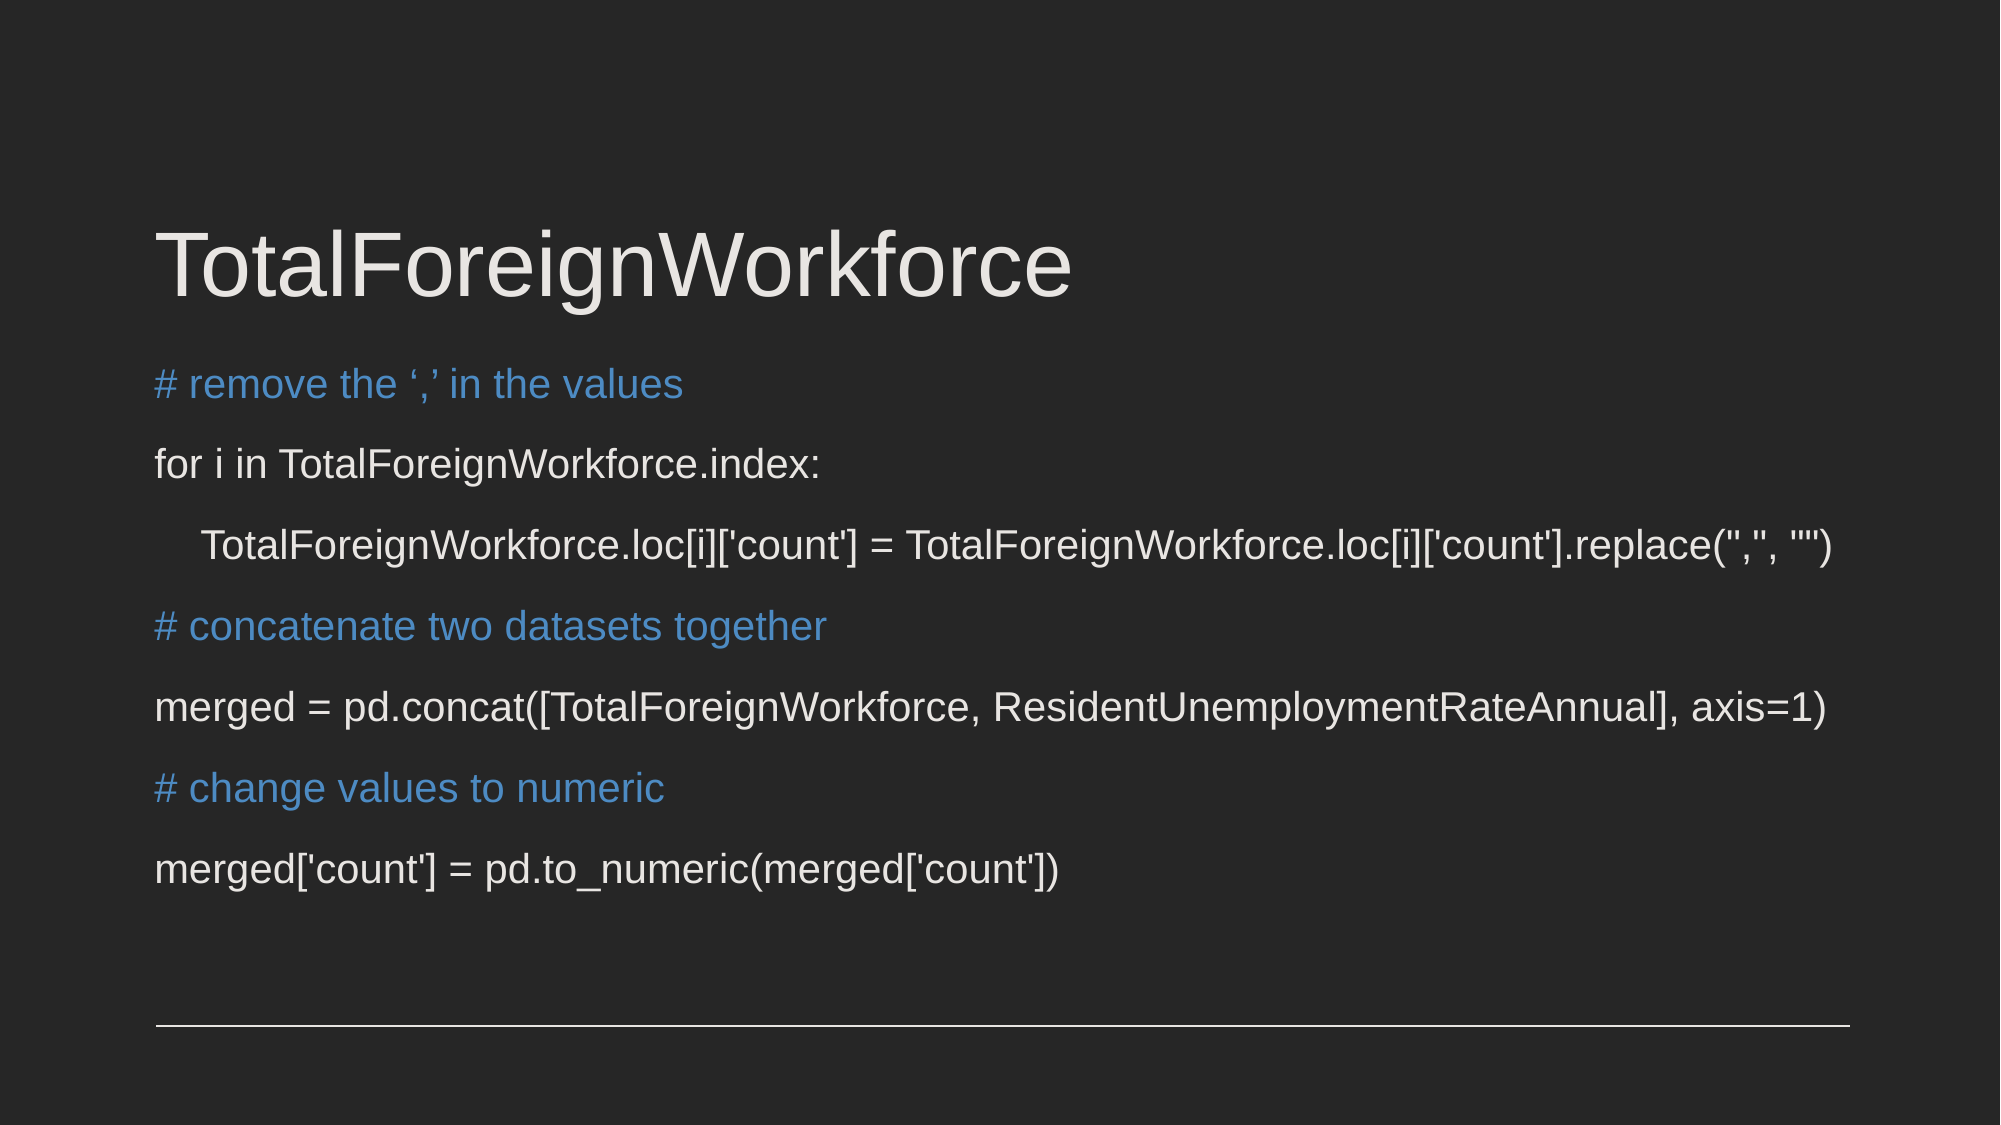

# TotalForeignWorkforce
# remove the ‘,’ in the values
for i in TotalForeignWorkforce.index:
    TotalForeignWorkforce.loc[i]['count'] = TotalForeignWorkforce.loc[i]['count'].replace(",", "")
# concatenate two datasets together
merged = pd.concat([TotalForeignWorkforce, ResidentUnemploymentRateAnnual], axis=1)
# change values to numeric
merged['count'] = pd.to_numeric(merged['count'])